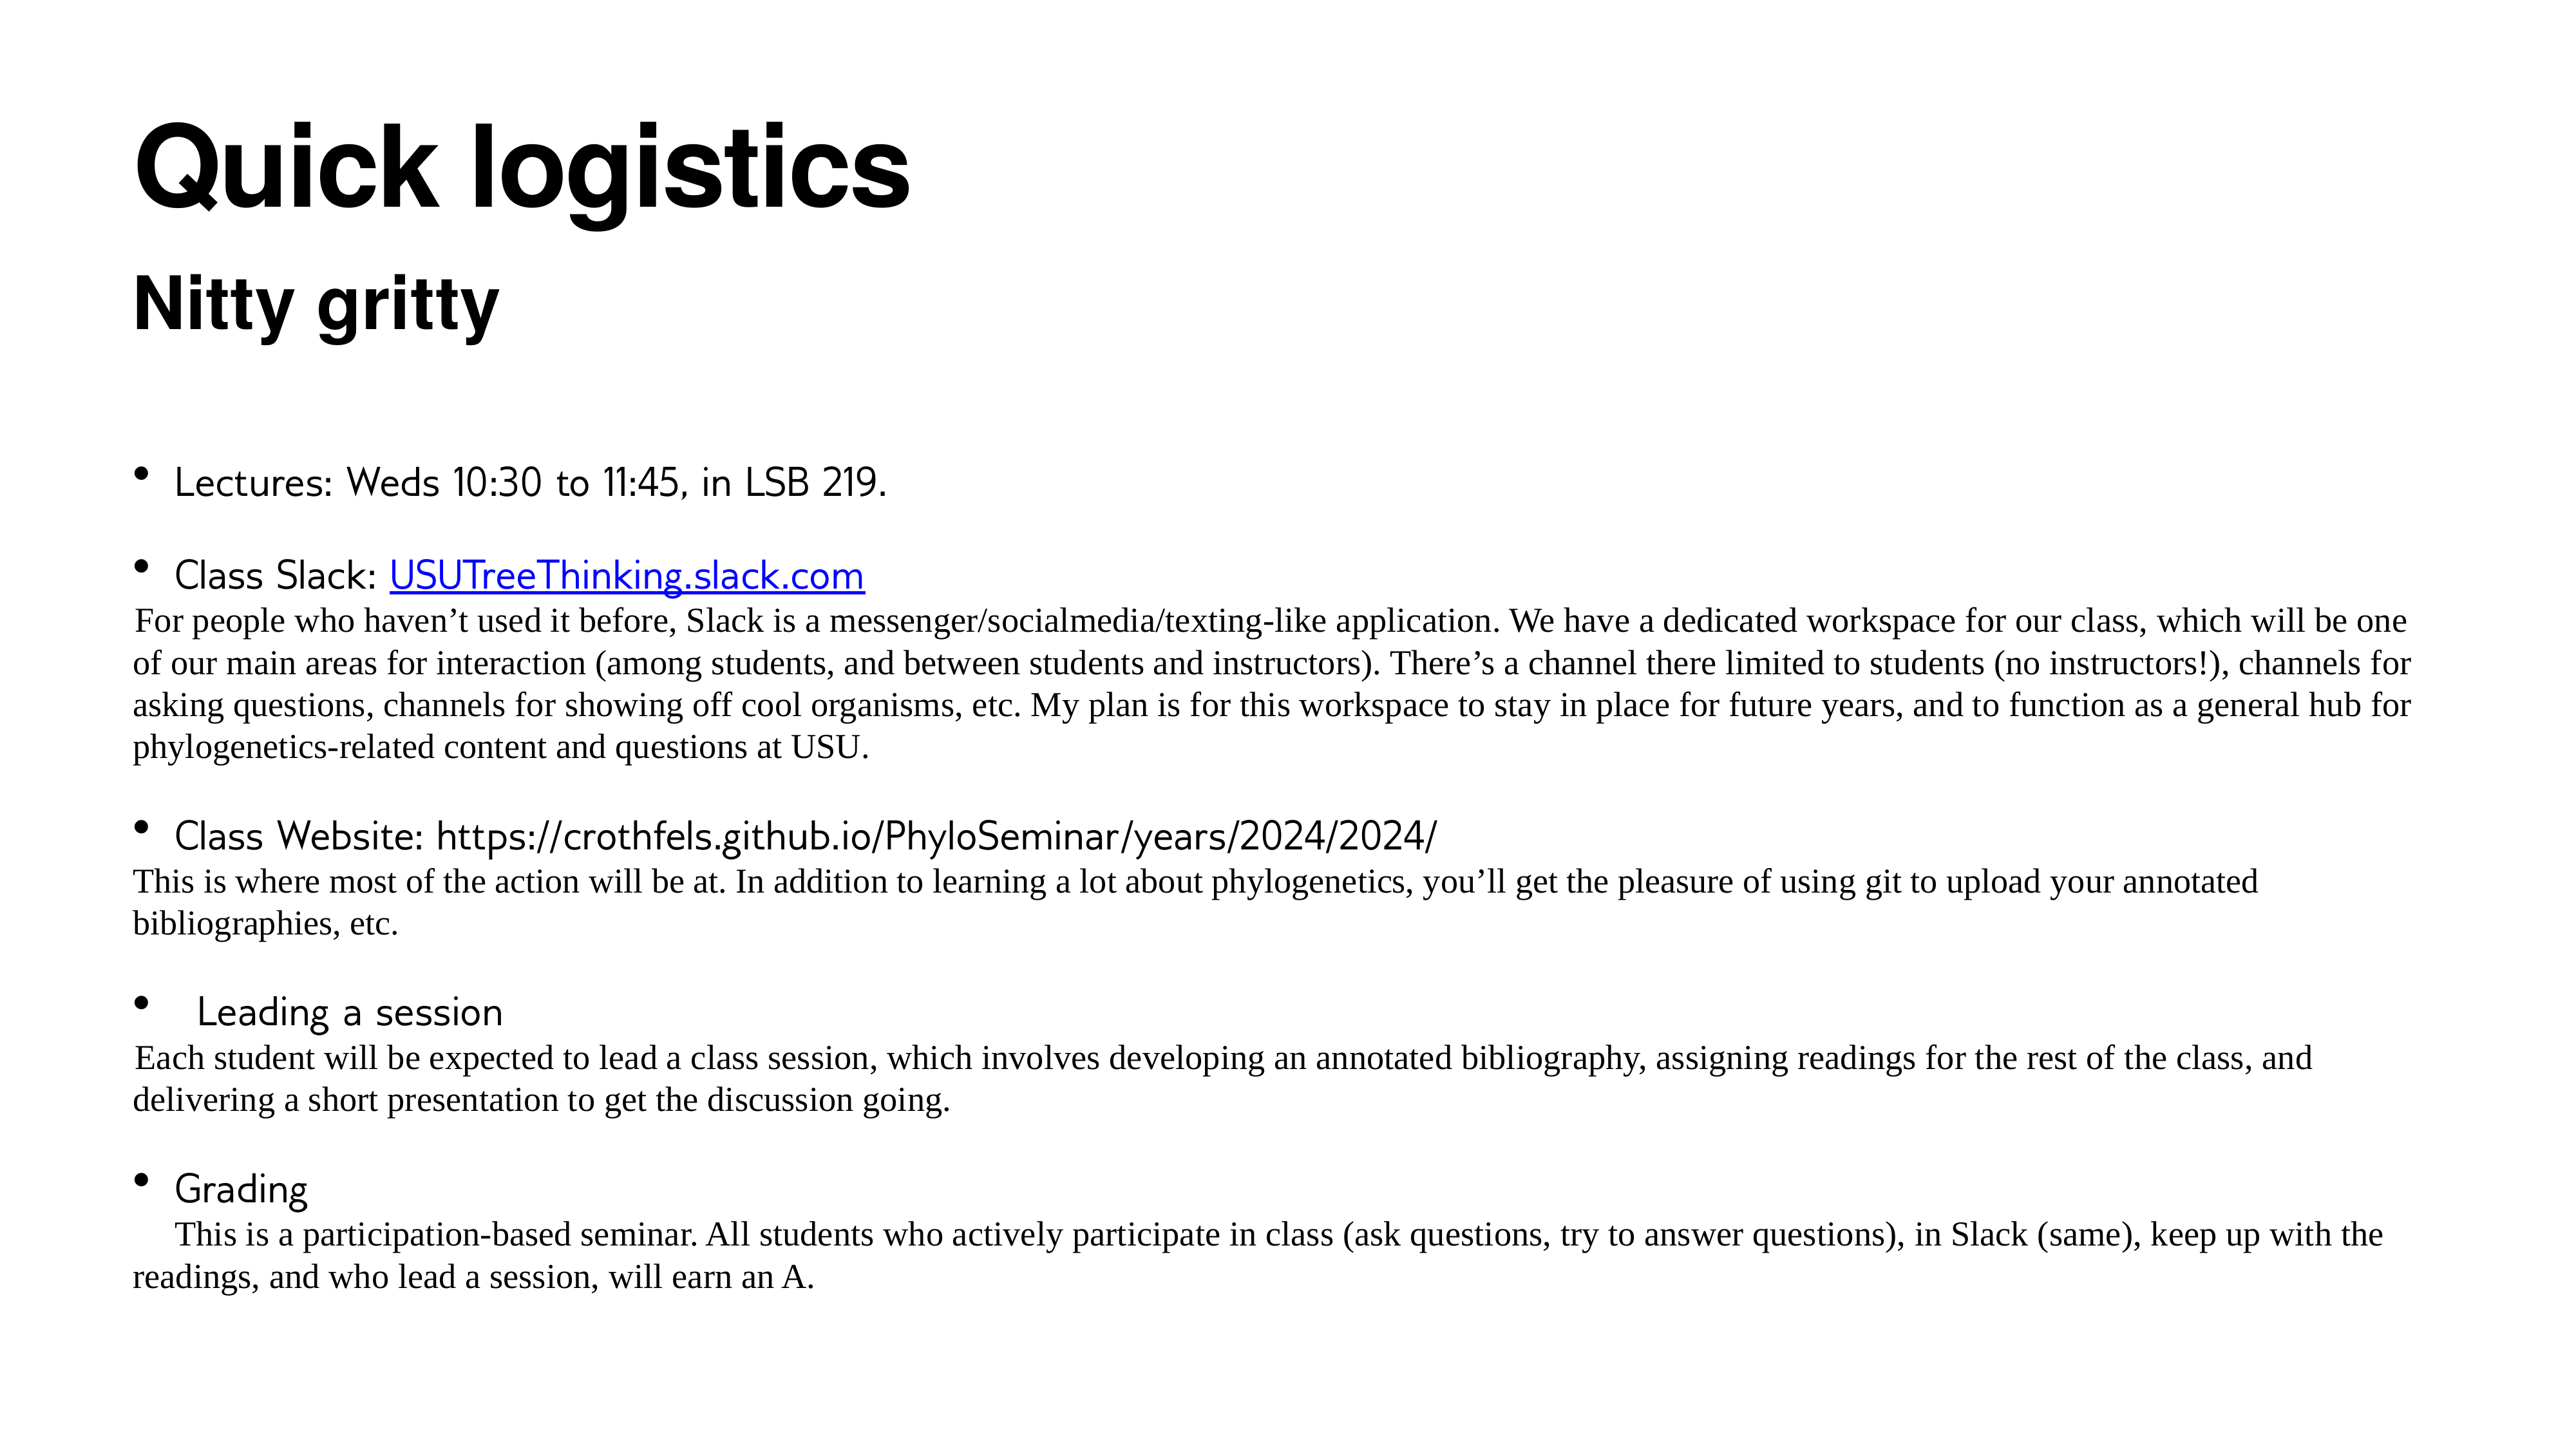

# Quick logistics
Nitty gritty
Lectures: Weds 10:30 to 11:45, in LSB 219.

Class Slack: USUTreeThinking.slack.com
For people who haven’t used it before, Slack is a messenger/socialmedia/texting-like application. We have a dedicated workspace for our class, which will be one of our main areas for interaction (among students, and between students and instructors). There’s a channel there limited to students (no instructors!), channels for asking questions, channels for showing off cool organisms, etc. My plan is for this workspace to stay in place for future years, and to function as a general hub for phylogenetics-related content and questions at USU.
Class Website: https://crothfels.github.io/PhyloSeminar/years/2024/2024/
This is where most of the action will be at. In addition to learning a lot about phylogenetics, you’ll get the pleasure of using git to upload your annotated bibliographies, etc.

Leading a session
Each student will be expected to lead a class session, which involves developing an annotated bibliography, assigning readings for the rest of the class, and delivering a short presentation to get the discussion going.
Grading
This is a participation-based seminar. All students who actively participate in class (ask questions, try to answer questions), in Slack (same), keep up with the readings, and who lead a session, will earn an A.